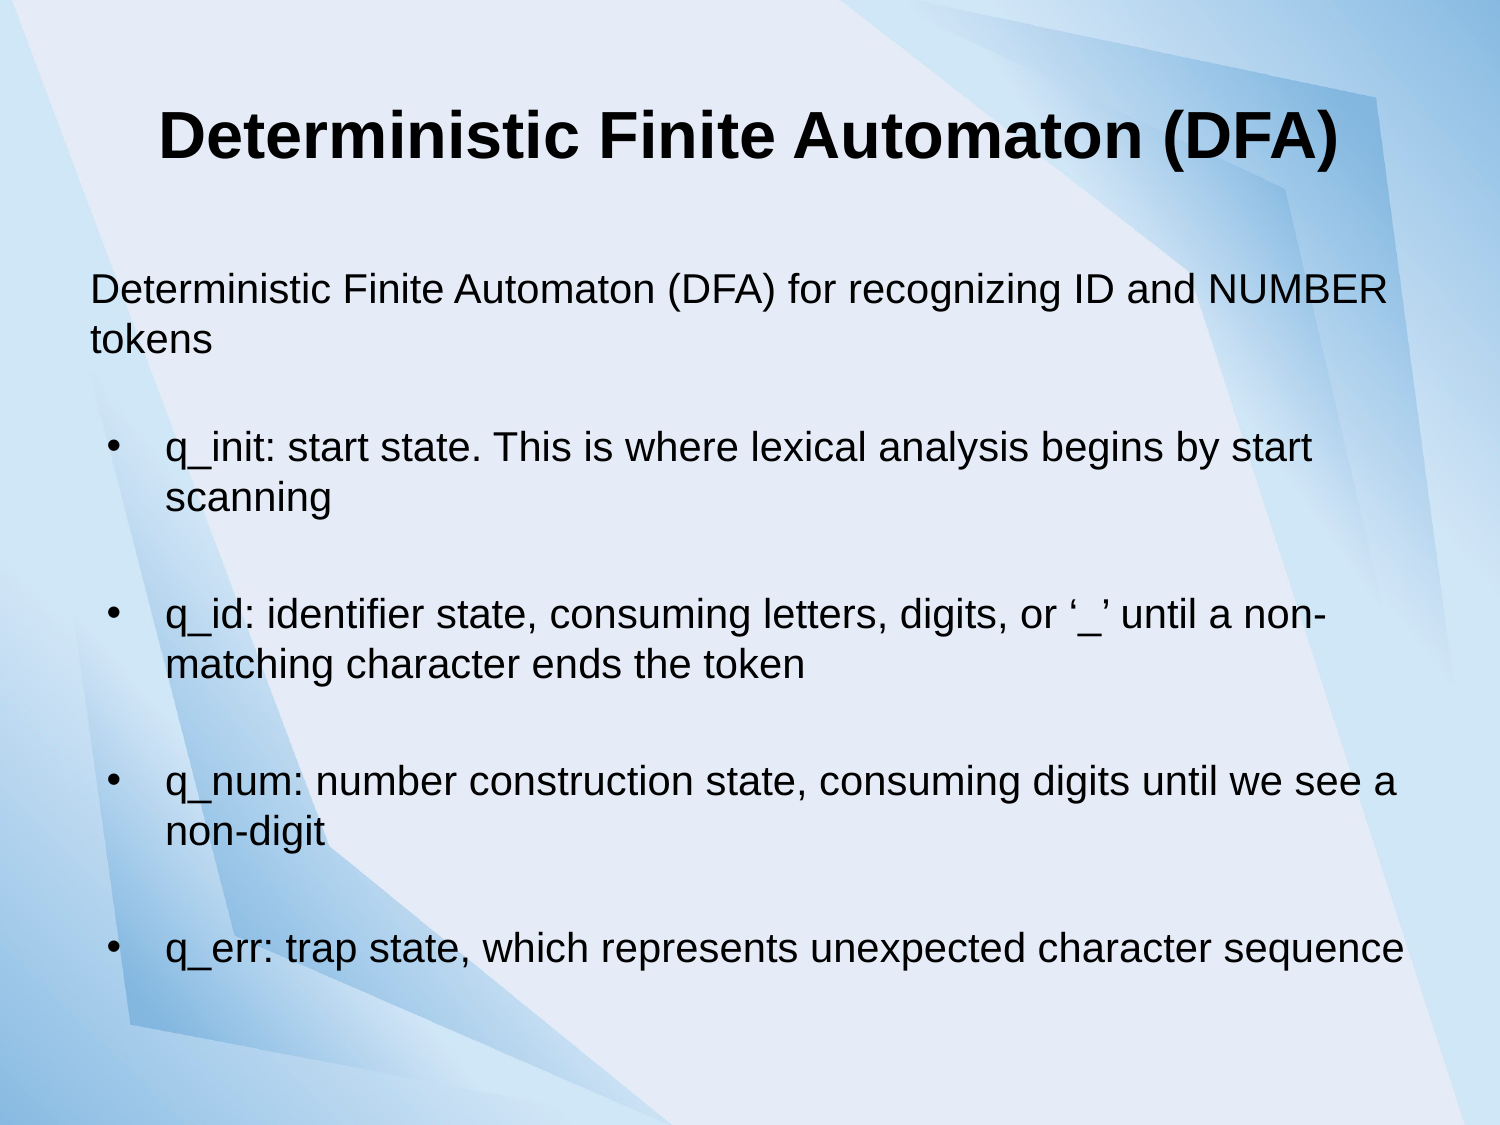

# Deterministic Finite Automaton (DFA)

Deterministic Finite Automaton (DFA) for recognizing ID and NUMBER tokens

q_init: start state. This is where lexical analysis begins by start scanning

q_id: identifier state, consuming letters, digits, or ‘_’ until a non-matching character ends the token

q_num: number construction state, consuming digits until we see a non-digit

q_err: trap state, which represents unexpected character sequence